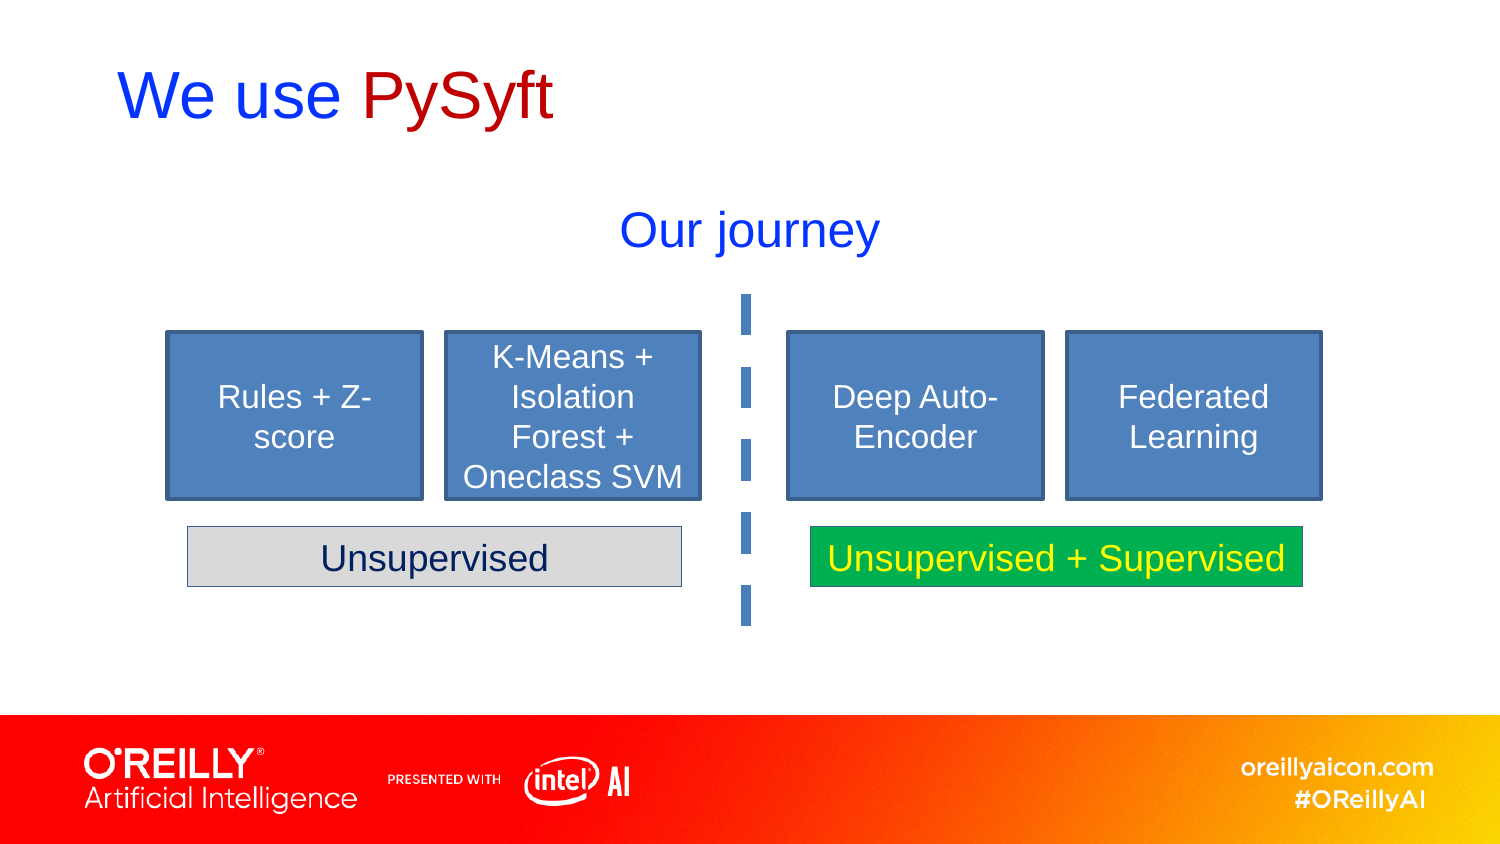

# We use PySyft
Our journey
Rules + Z-score
K-Means + Isolation Forest + Oneclass SVM
Deep Auto-Encoder
Federated Learning
Unsupervised
Unsupervised + Supervised